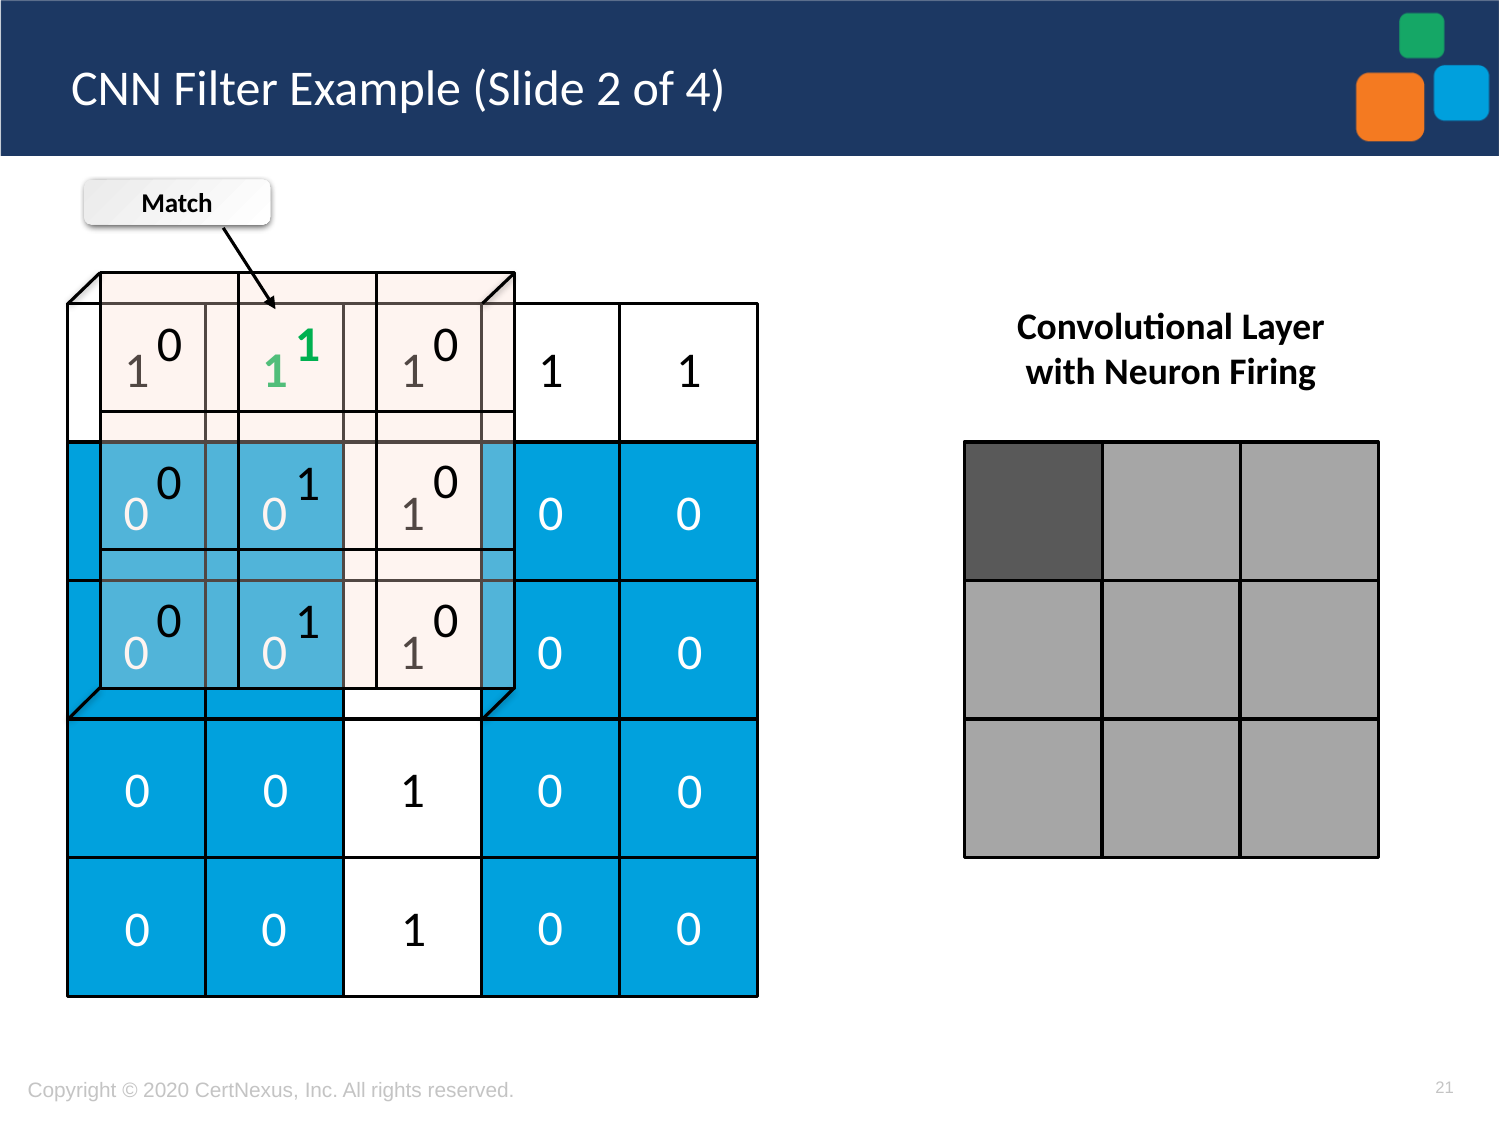

# CNN Filter Example (Slide 2 of 4)
Match

0
0
1

0
0
1

0
0
1

1
1
1
1
1

0
0
0
0
1

0
0
0
0
1

0
0
0
1
0

0
0
0
0
1
Convolutional Layer with Neuron Firing

21